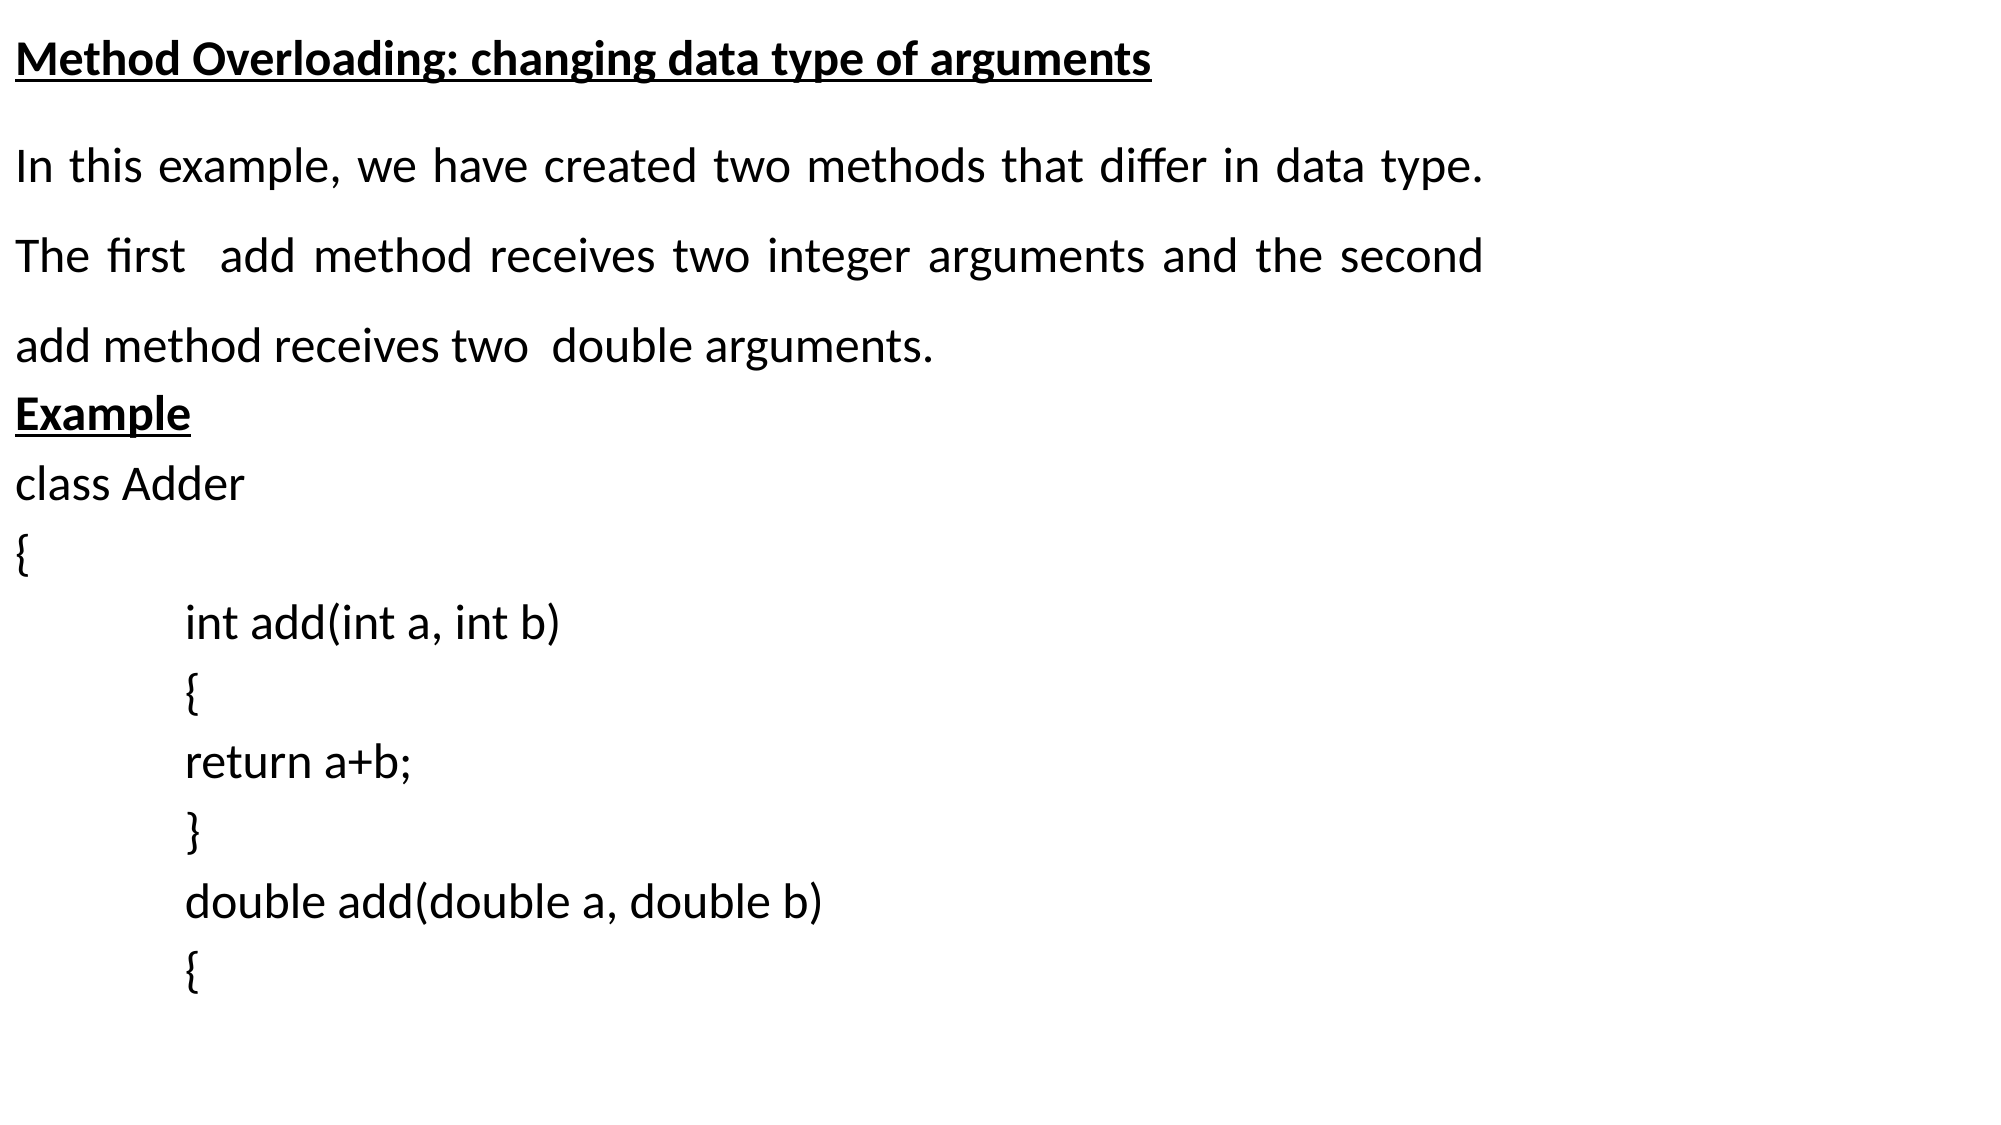

Method Overloading: changing data type of arguments
In this example, we have created two methods that differ in data type. The first  add method receives two integer arguments and the second add method receives two  double arguments.
Example
class Adder
{
int add(int a, int b)
{
return a+b;
}
double add(double a, double b)
{